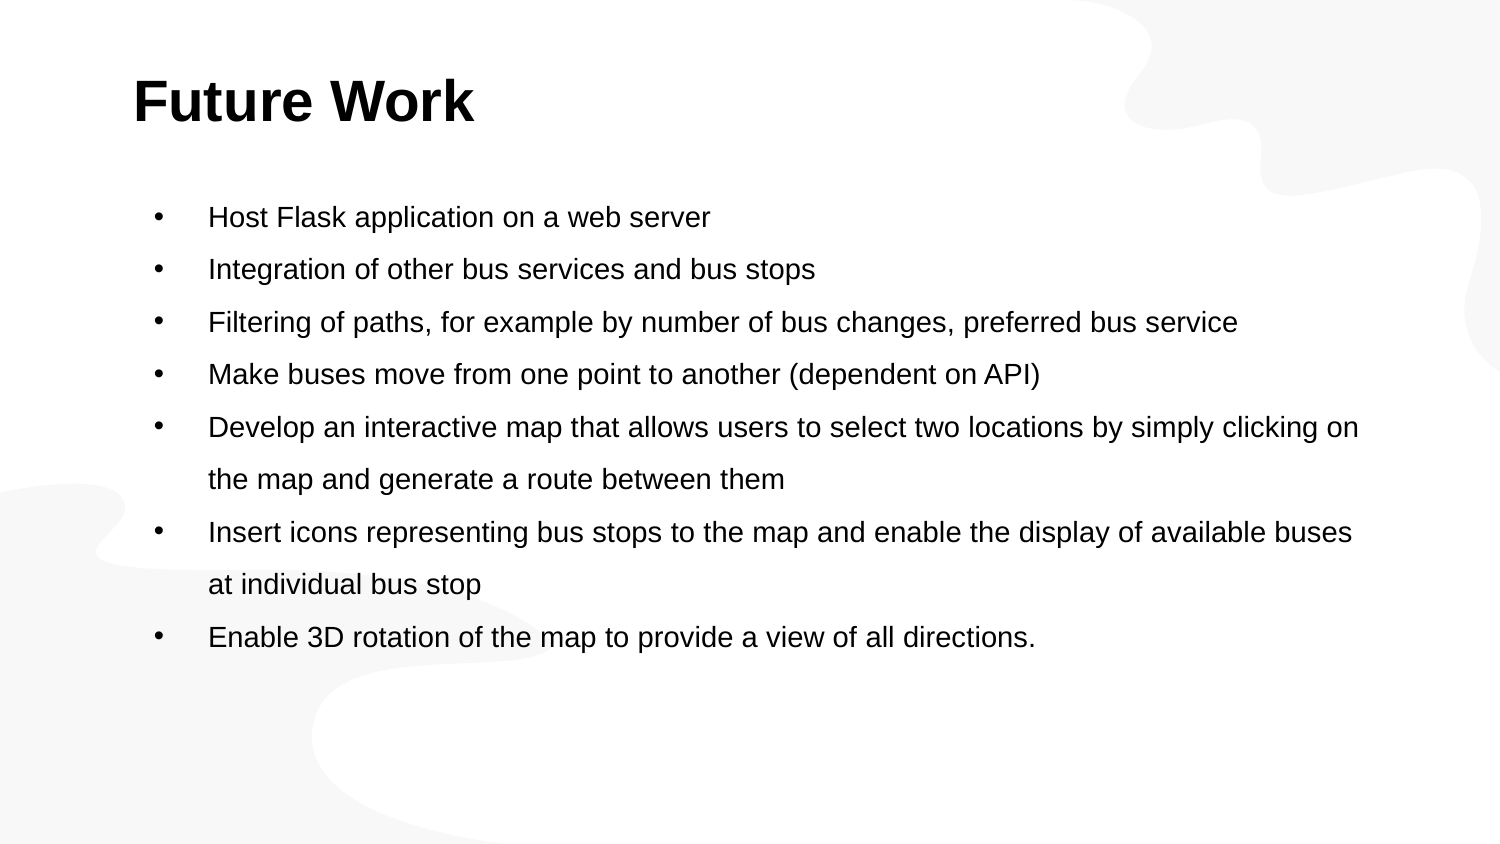

# Future Work
Host Flask application on a web server
Integration of other bus services and bus stops
Filtering of paths, for example by number of bus changes, preferred bus service
Make buses move from one point to another (dependent on API)
Develop an interactive map that allows users to select two locations by simply clicking on the map and generate a route between them
Insert icons representing bus stops to the map and enable the display of available buses at individual bus stop
Enable 3D rotation of the map to provide a view of all directions.